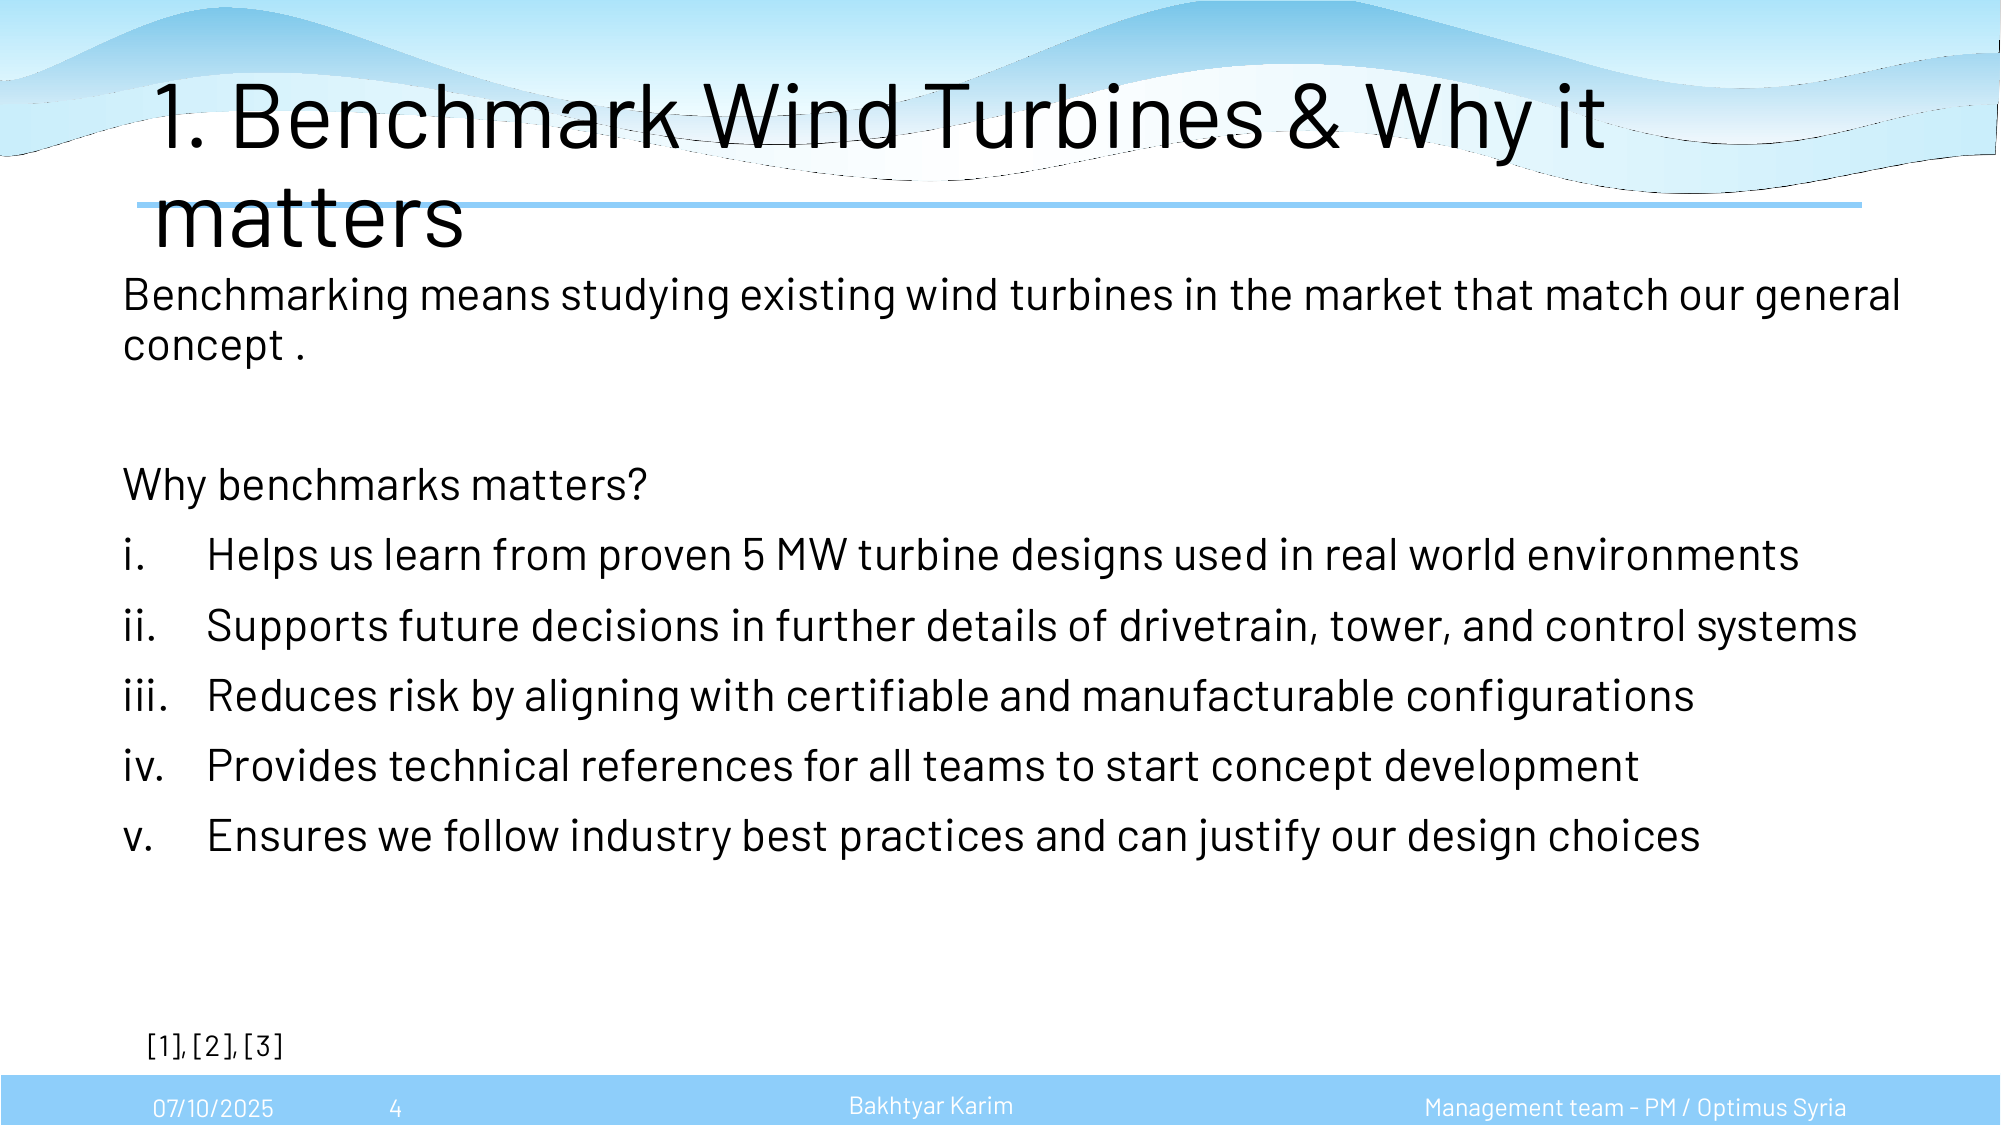

# 1. Benchmark Wind Turbines & Why it matters
Benchmarking means studying existing wind turbines in the market that match our general concept .

Why benchmarks matters?
Helps us learn from proven 5 MW turbine designs used in real world environments
Supports future decisions in further details of drivetrain, tower, and control systems
Reduces risk by aligning with certifiable and manufacturable configurations
Provides technical references for all teams to start concept development
Ensures we follow industry best practices and can justify our design choices

[1], [2], [3]
Bakhtyar Karim
Management team - PM / Optimus Syria
07/10/2025
4